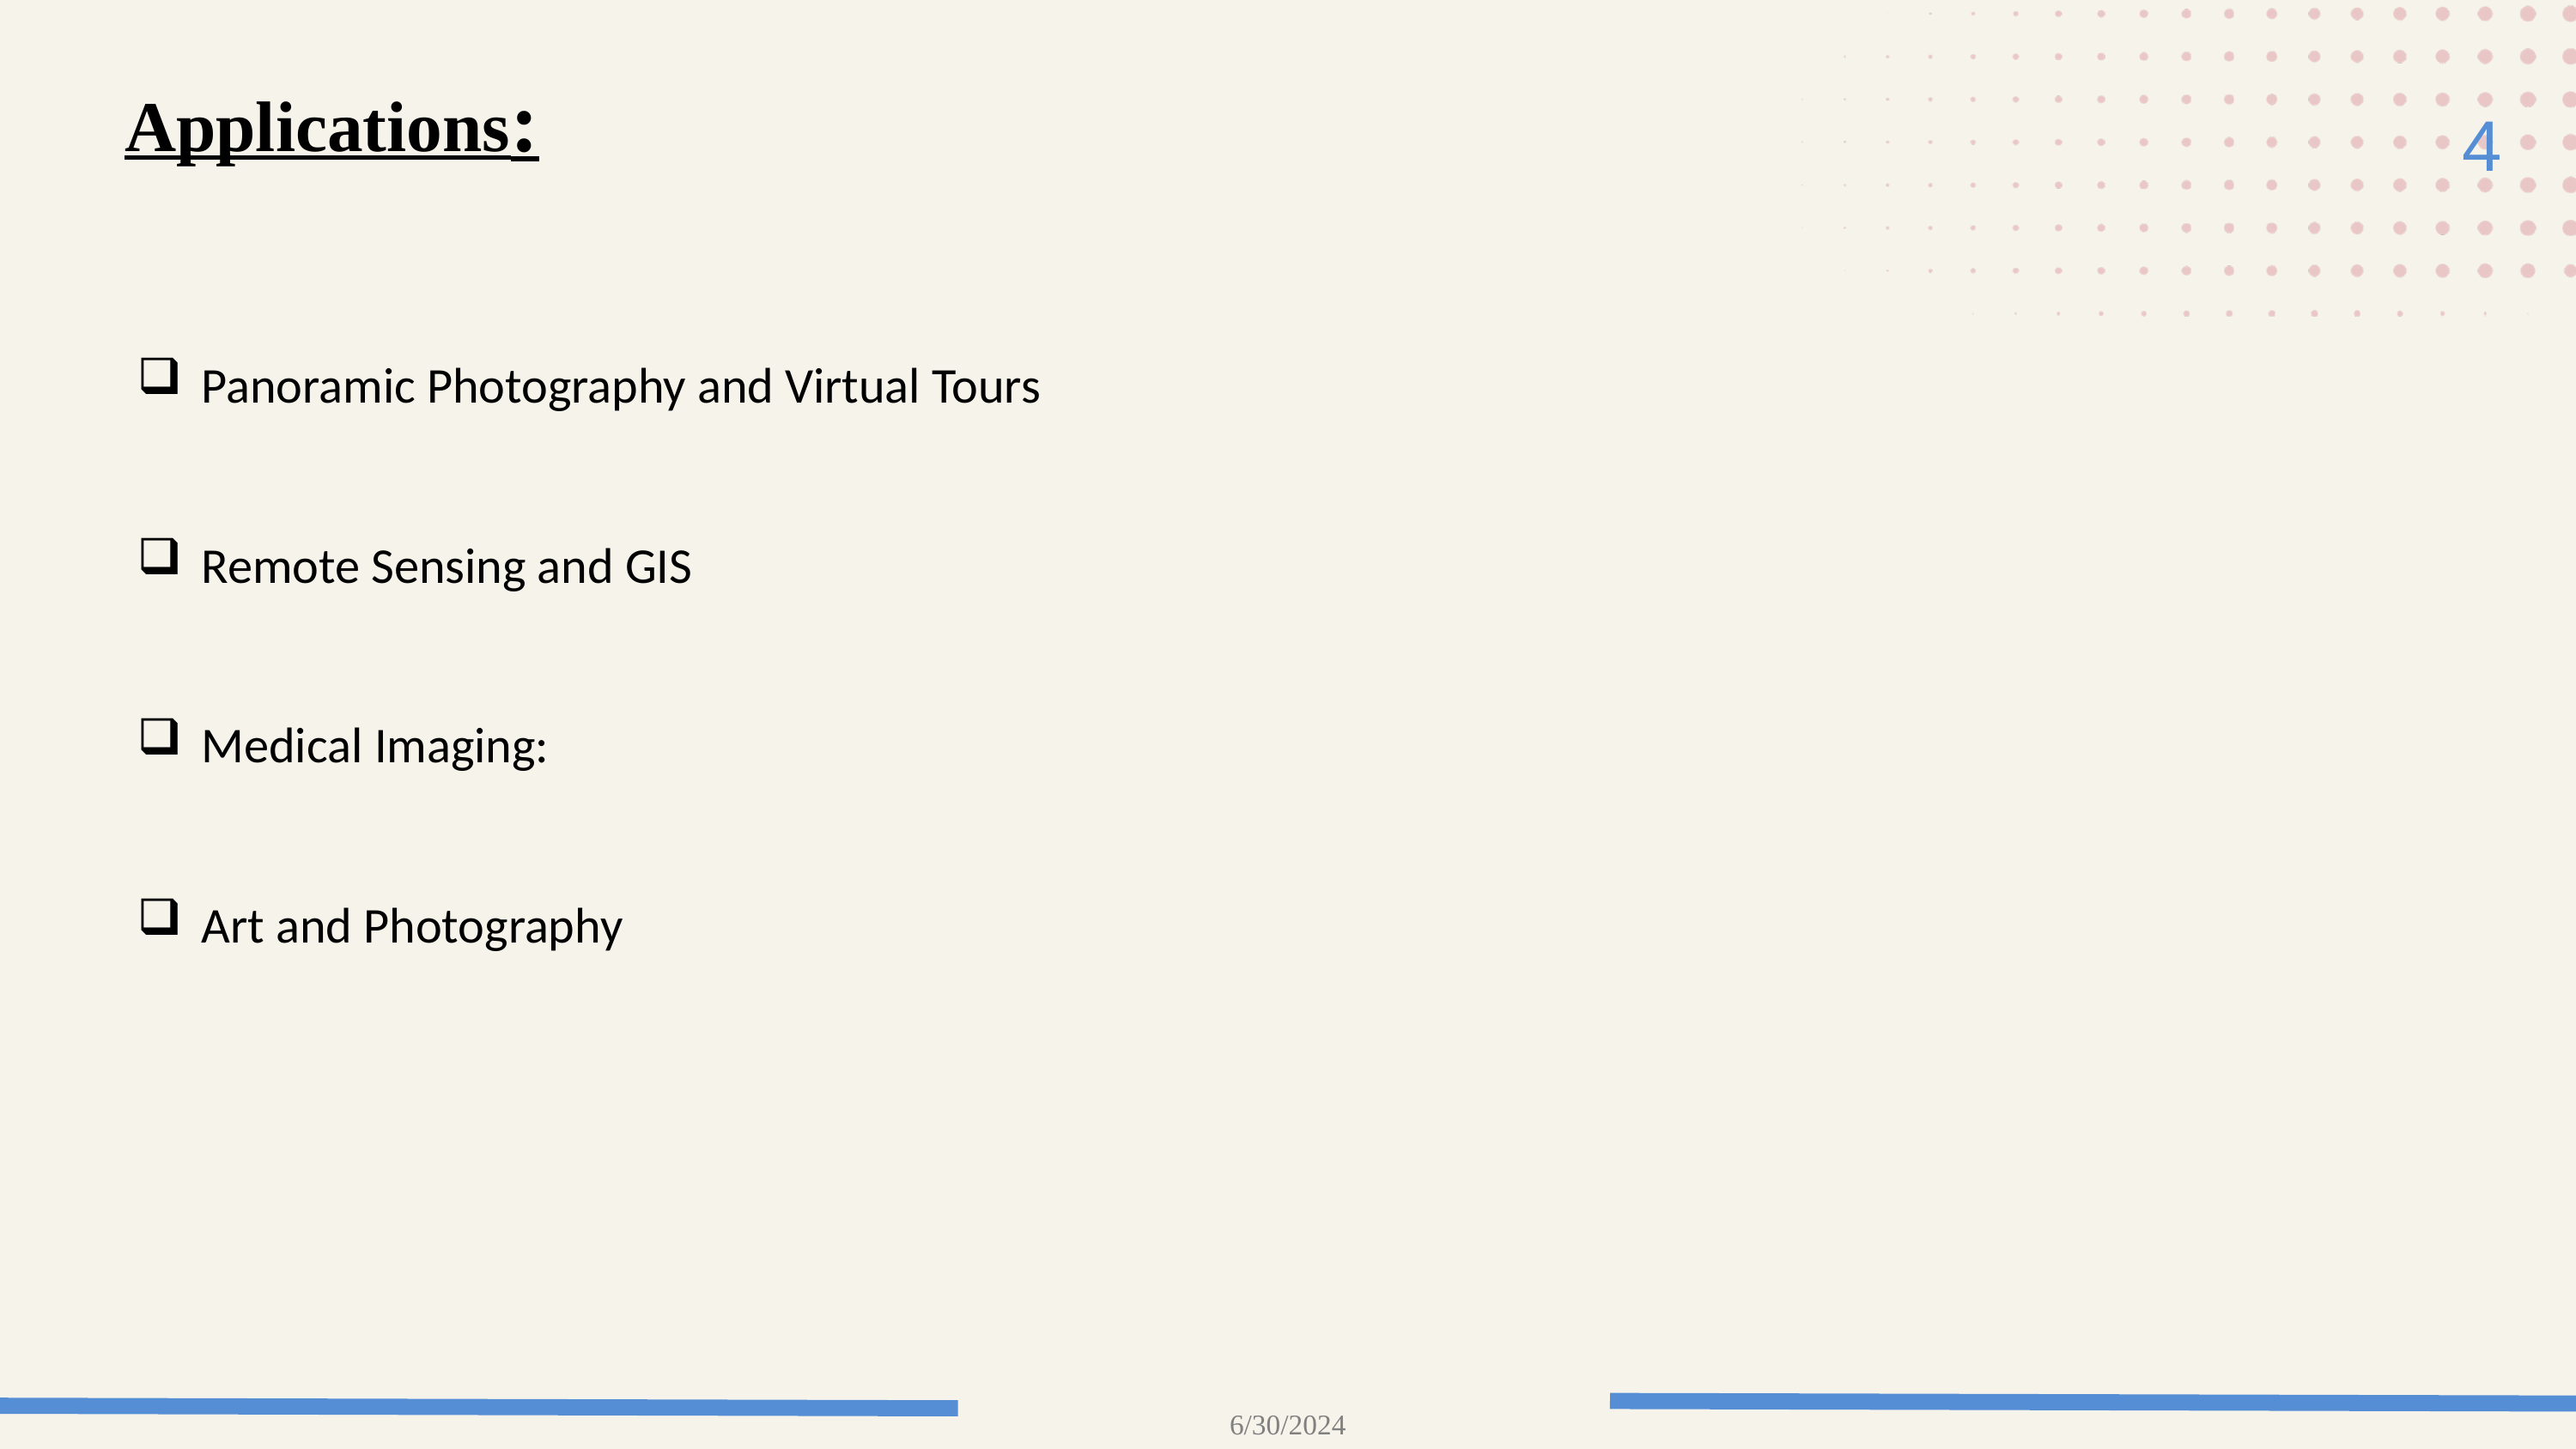

4

Applications:

Panoramic Photography and Virtual Tours

Remote Sensing and GIS

Medical Imaging:

Art and Photography

6/30/2024